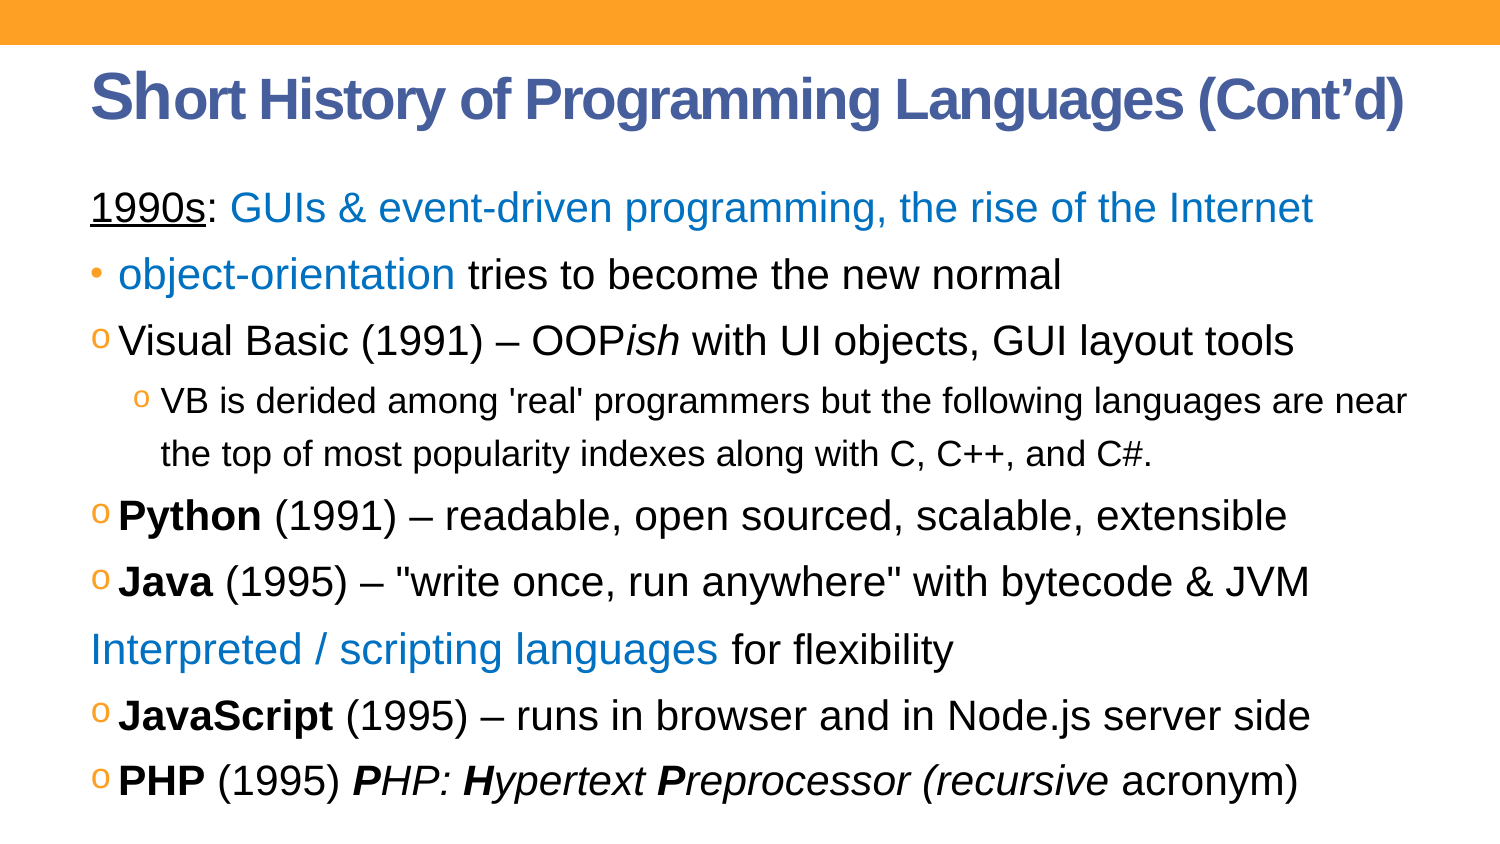

# Short History of Programming Languages (Cont’d)
1990s: GUIs & event-driven programming, the rise of the Internet
object-orientation tries to become the new normal
Visual Basic (1991) – OOPish with UI objects, GUI layout tools
VB is derided among 'real' programmers but the following languages are near the top of most popularity indexes along with C, C++, and C#.
Python (1991) – readable, open sourced, scalable, extensible
Java (1995) – "write once, run anywhere" with bytecode & JVM
Interpreted / scripting languages for flexibility
JavaScript (1995) – runs in browser and in Node.js server side
PHP (1995) PHP: Hypertext Preprocessor (recursive acronym)